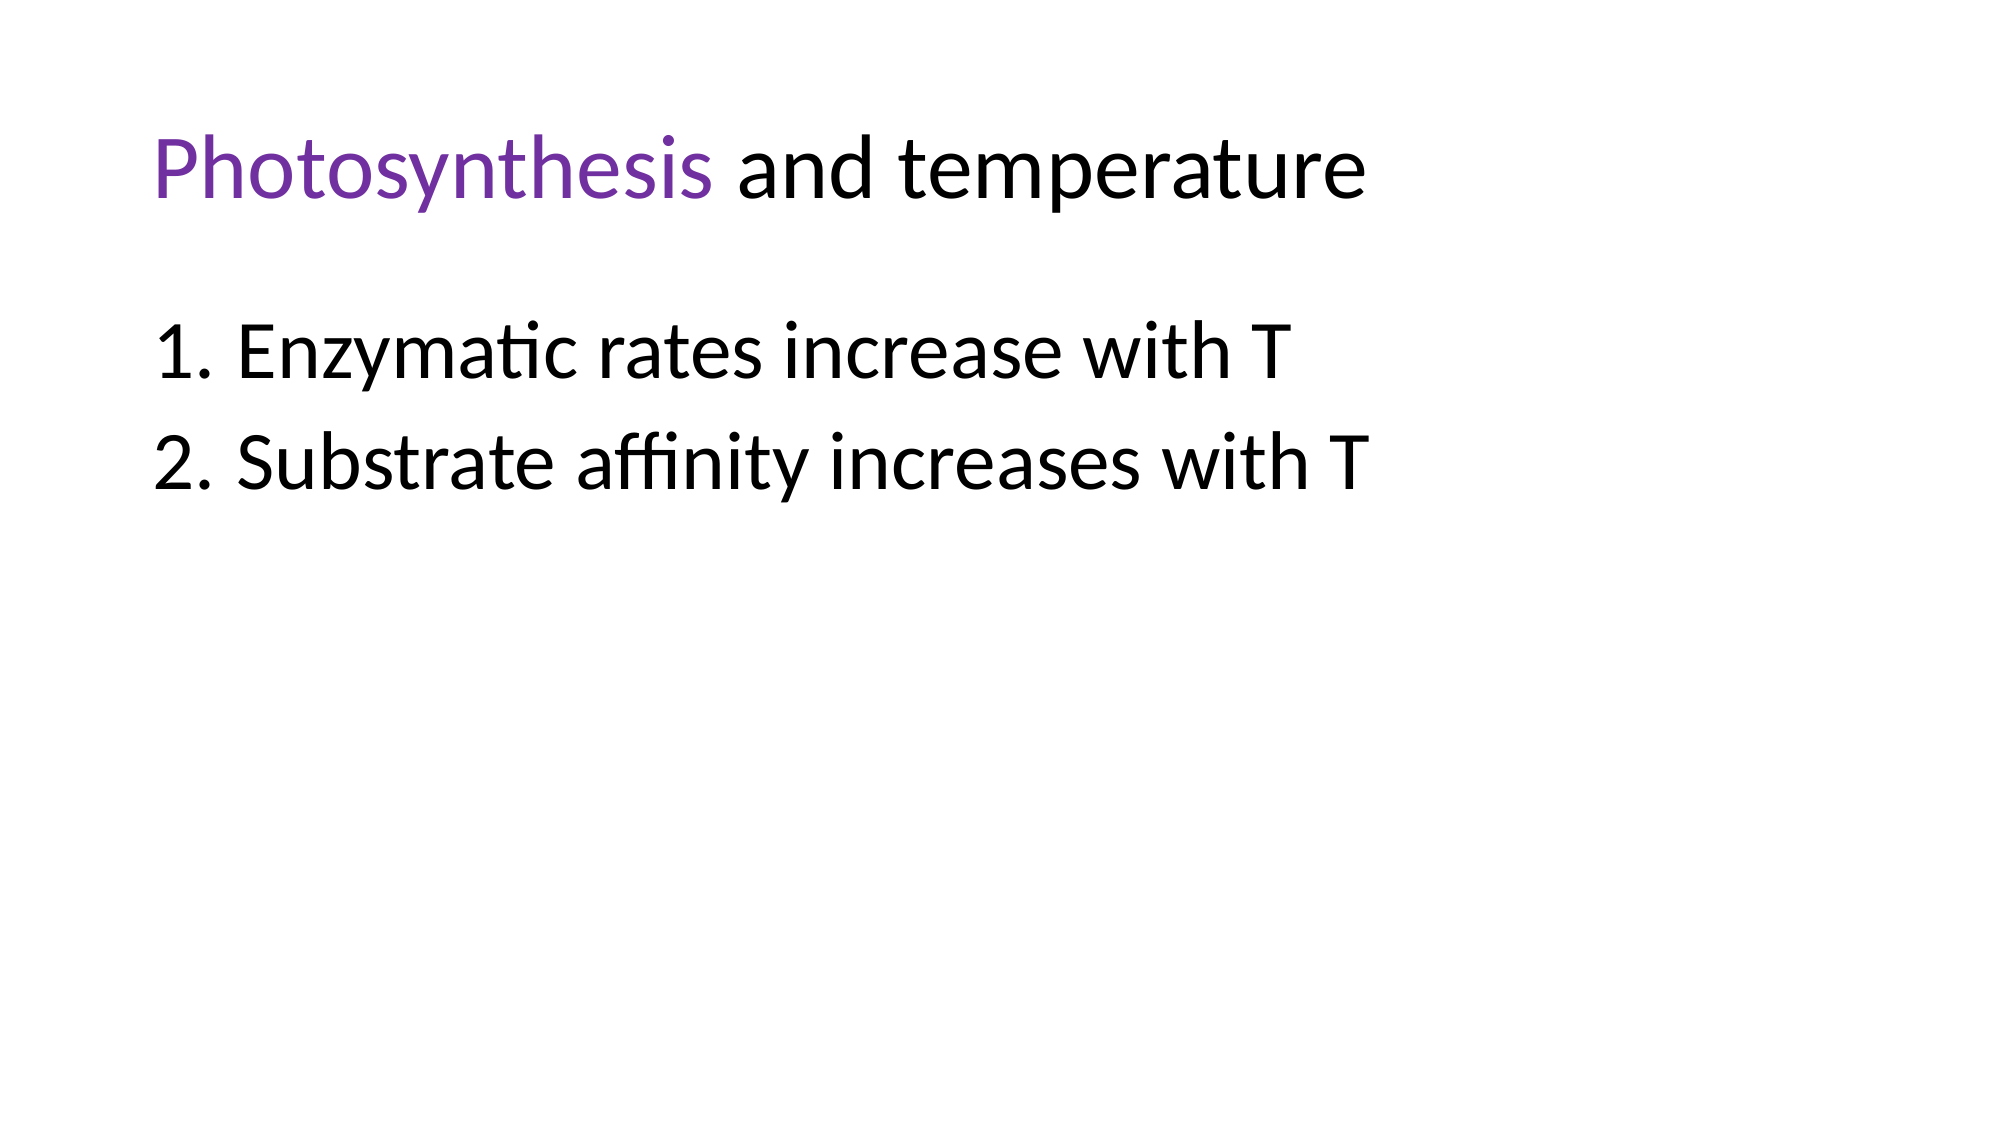

# Photosynthesis and temperature
Enzymatic rates increase with T
Substrate affinity increases with T